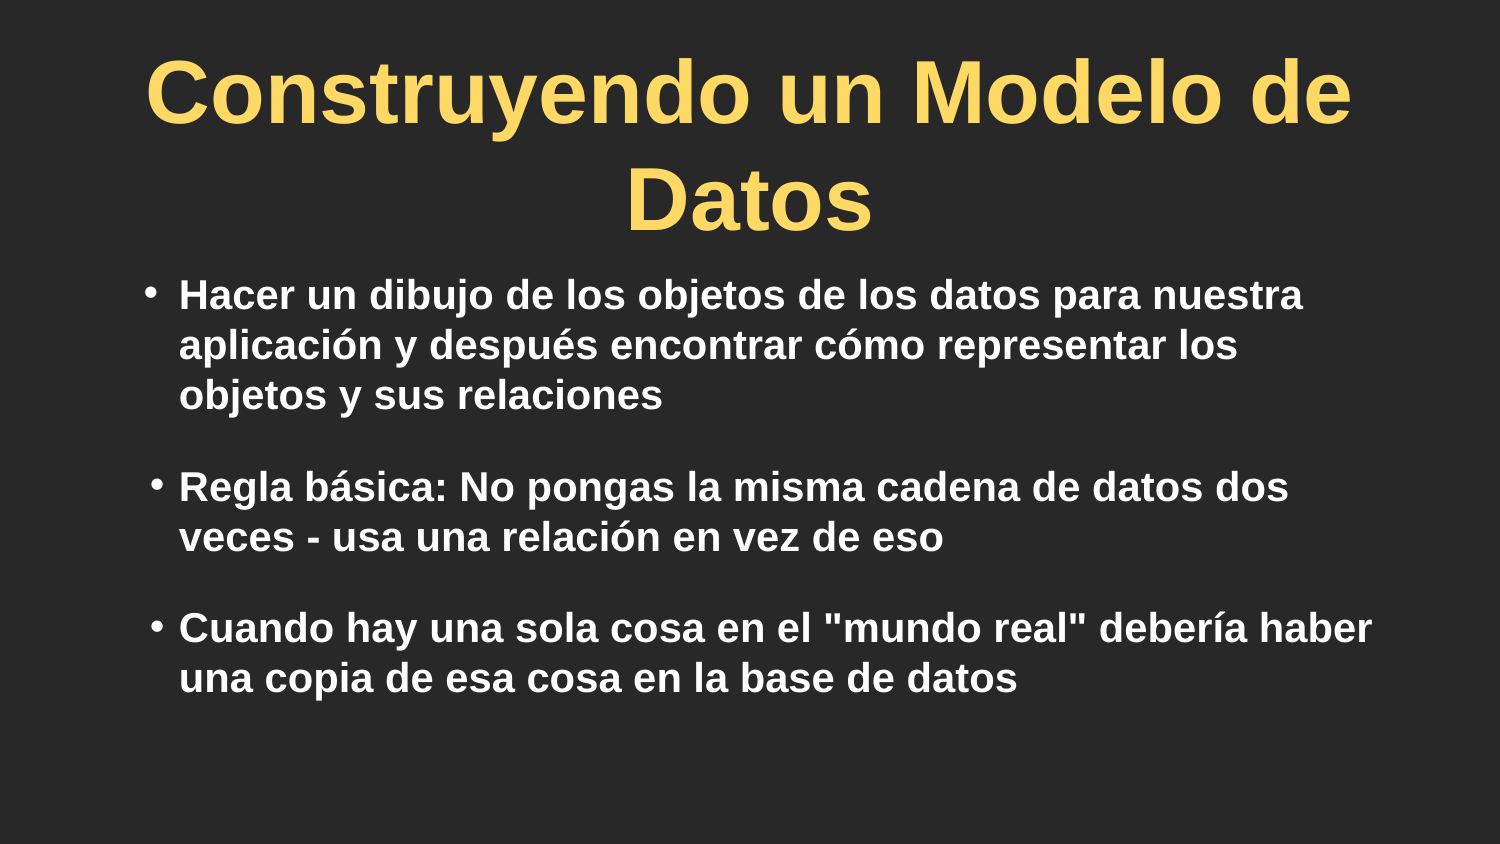

# Construyendo un Modelo de Datos
Hacer un dibujo de los objetos de los datos para nuestra aplicación y después encontrar cómo representar los objetos y sus relaciones
Regla básica: No pongas la misma cadena de datos dos veces - usa una relación en vez de eso
Cuando hay una sola cosa en el "mundo real" debería haber una copia de esa cosa en la base de datos